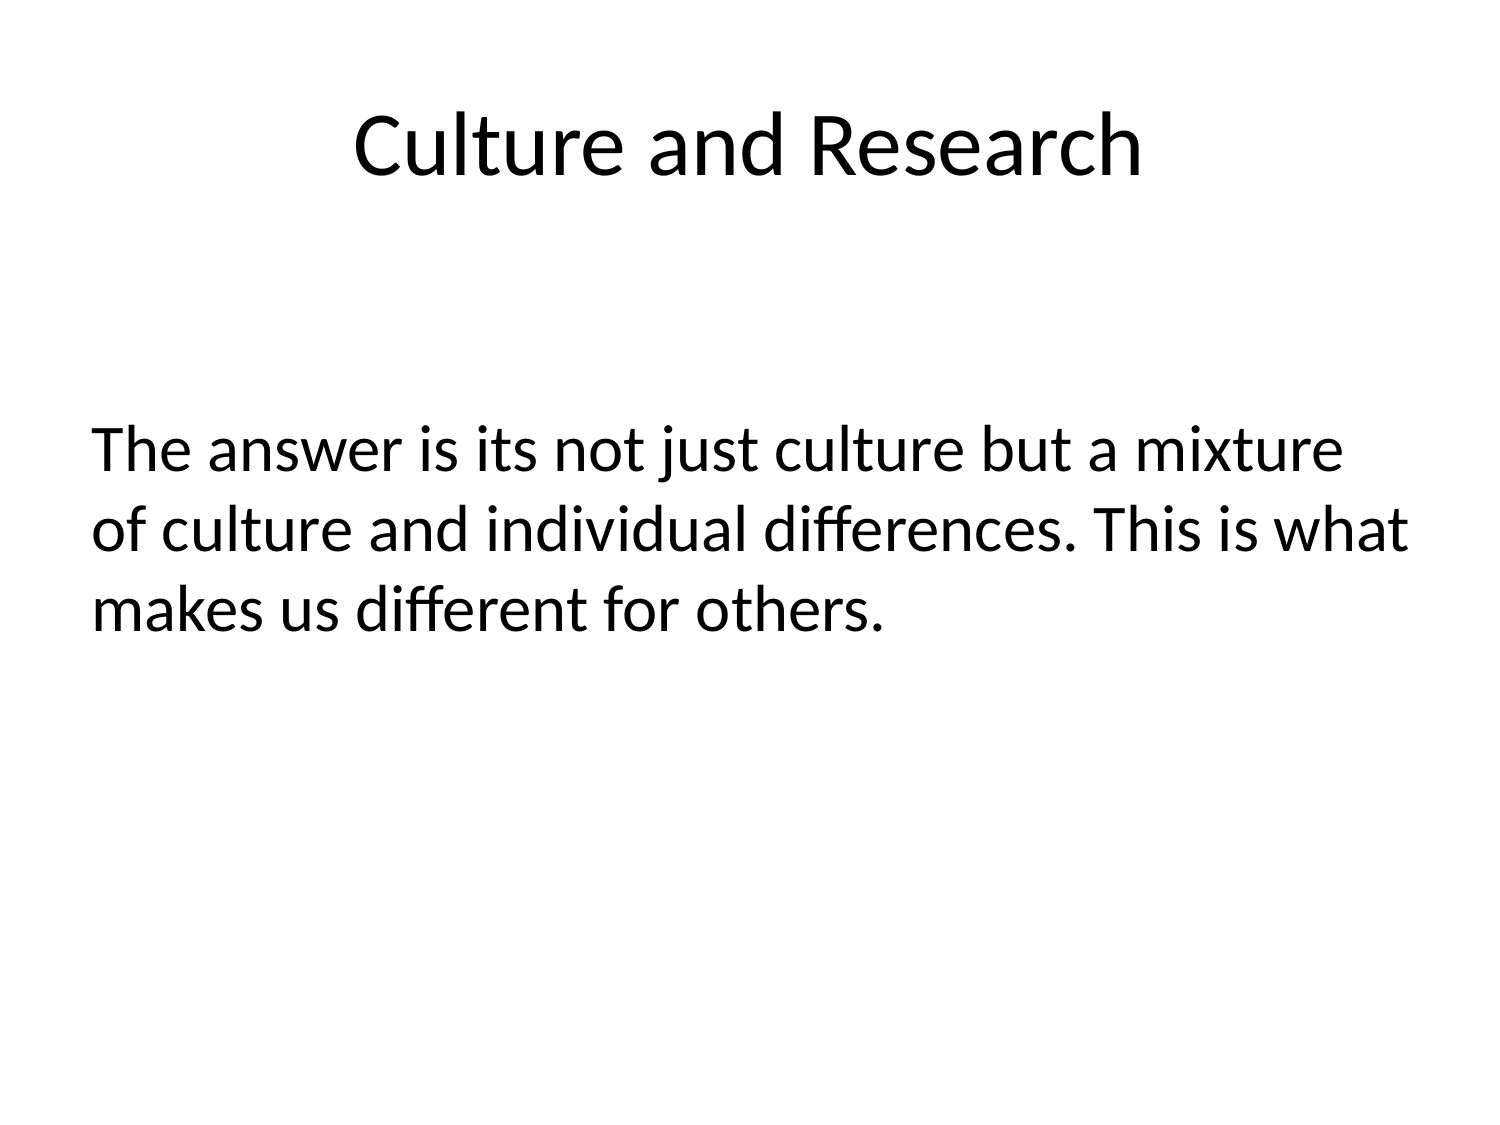

# Culture and Research
The answer is its not just culture but a mixture of culture and individual differences. This is what makes us different for others.